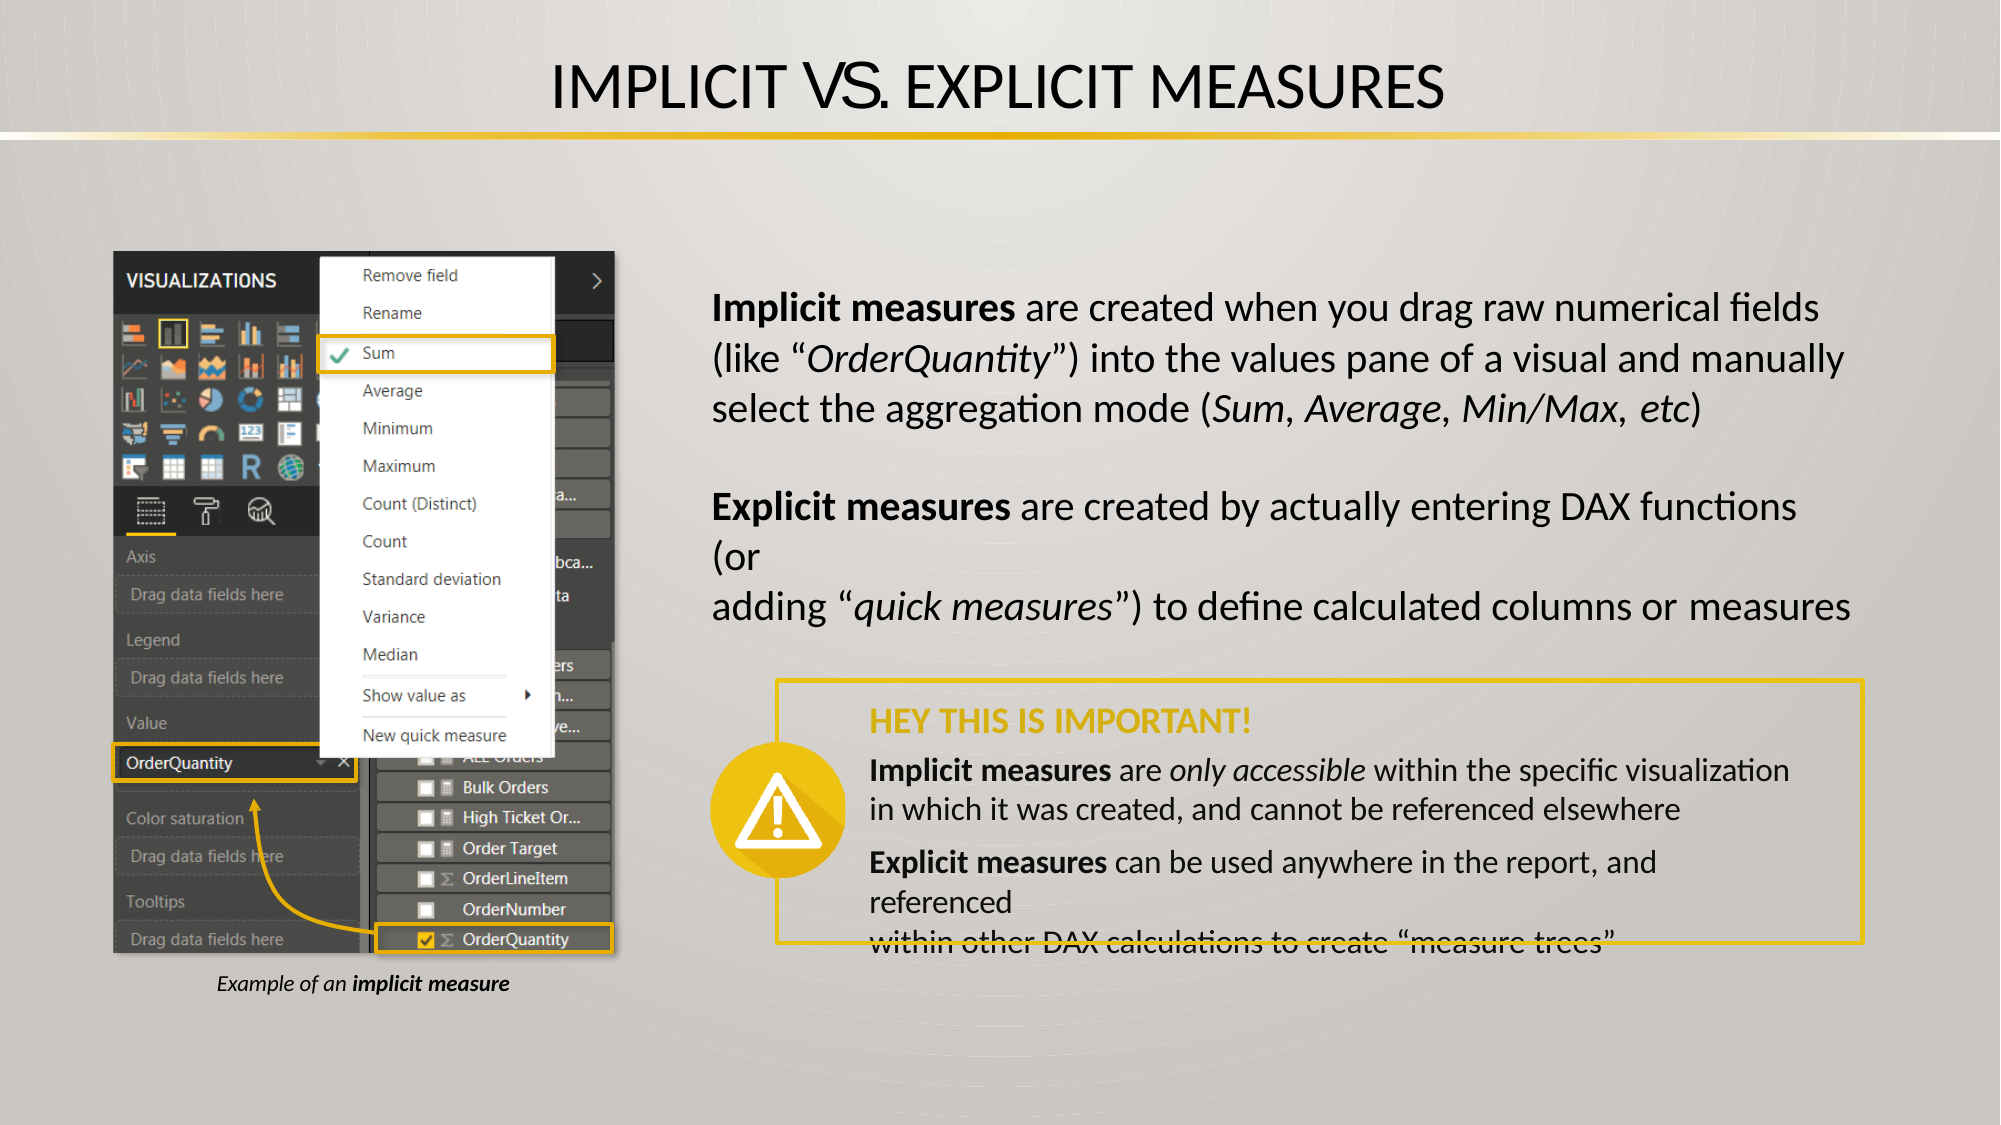

# IMPLICIT VS. EXPLICIT MEASURES

Implicit measures are created when you drag raw numerical fields  (like “OrderQuantity”) into the values pane of a visual and manually  select the aggregation mode (Sum, Average, Min/Max, etc)

Explicit measures are created by actually entering DAX functions (or
adding “quick measures”) to define calculated columns or measures

HEY THIS IS IMPORTANT!
Implicit measures are only accessible within the specific visualization  in which it was created, and cannot be referenced elsewhere
Explicit measures can be used anywhere in the report, and referenced
within other DAX calculations to create “measure trees”
Example of an implicit measure